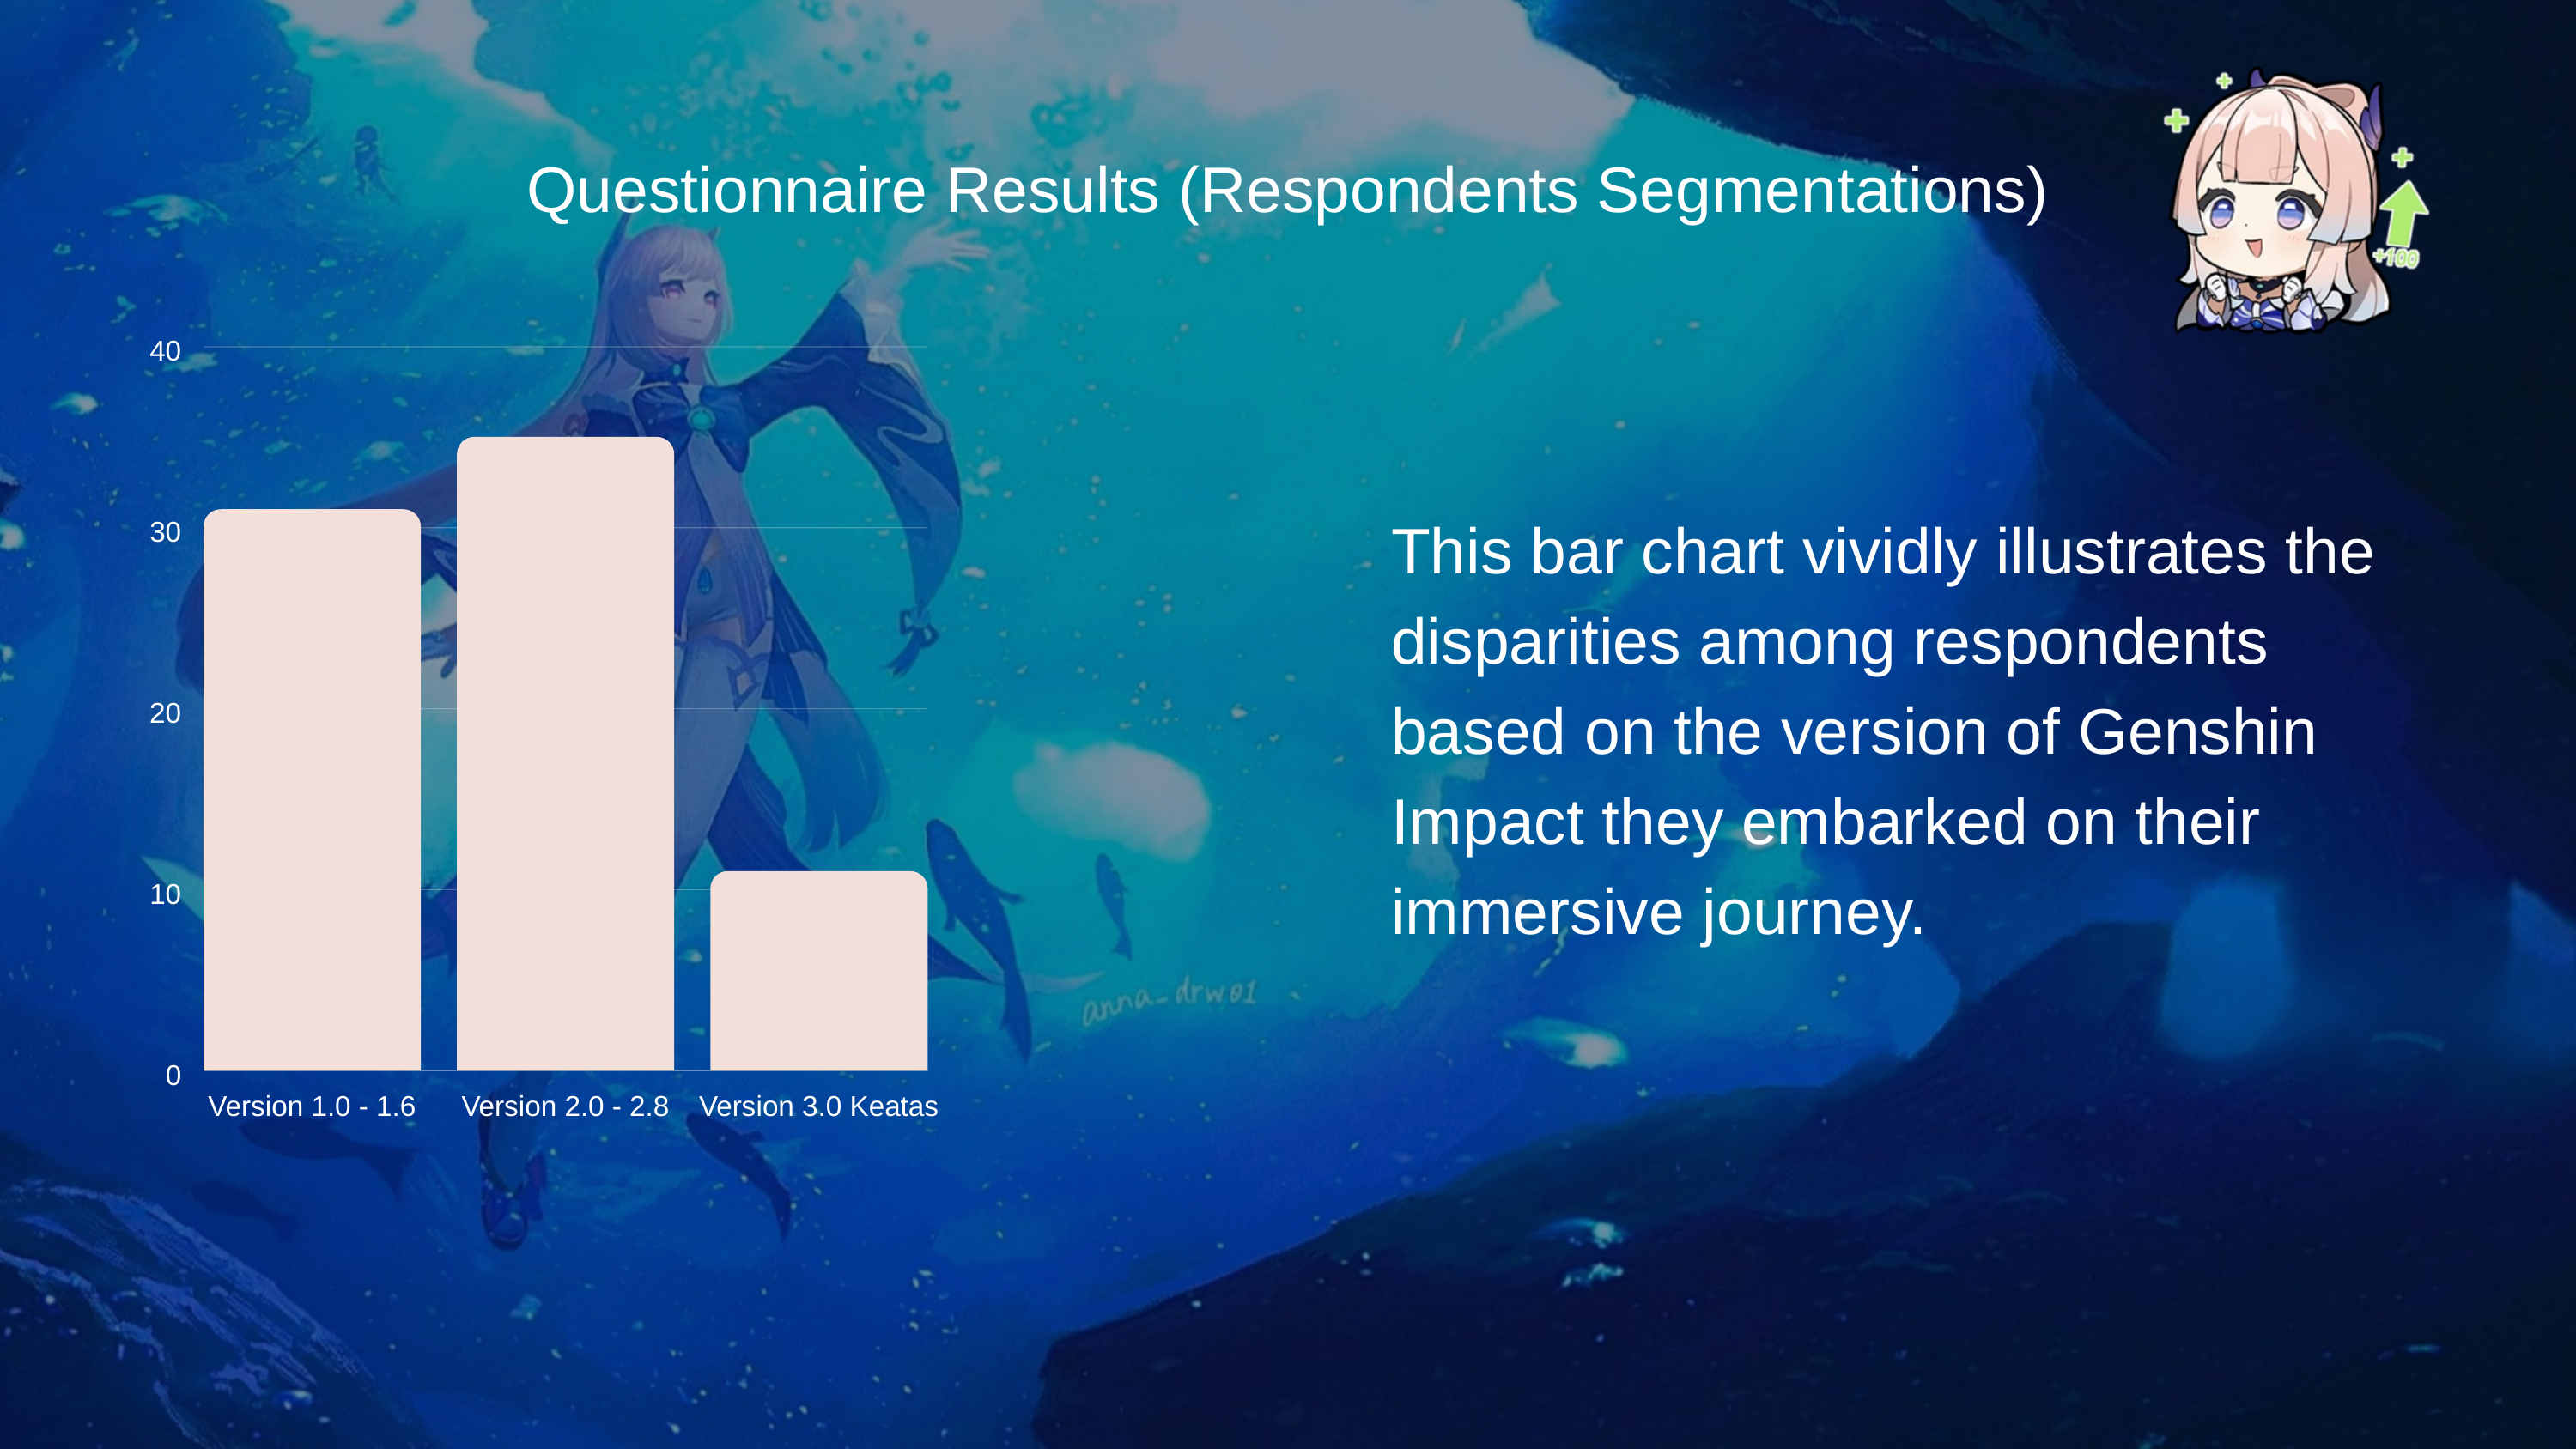

Questionnaire Results (Respondents Segmentations)
40

30
20
10
0
Version 1.0 - 1.6
Version 2.0 - 2.8
Version 3.0 Keatas
This bar chart vividly illustrates the disparities among respondents based on the version of Genshin Impact they embarked on their immersive journey.